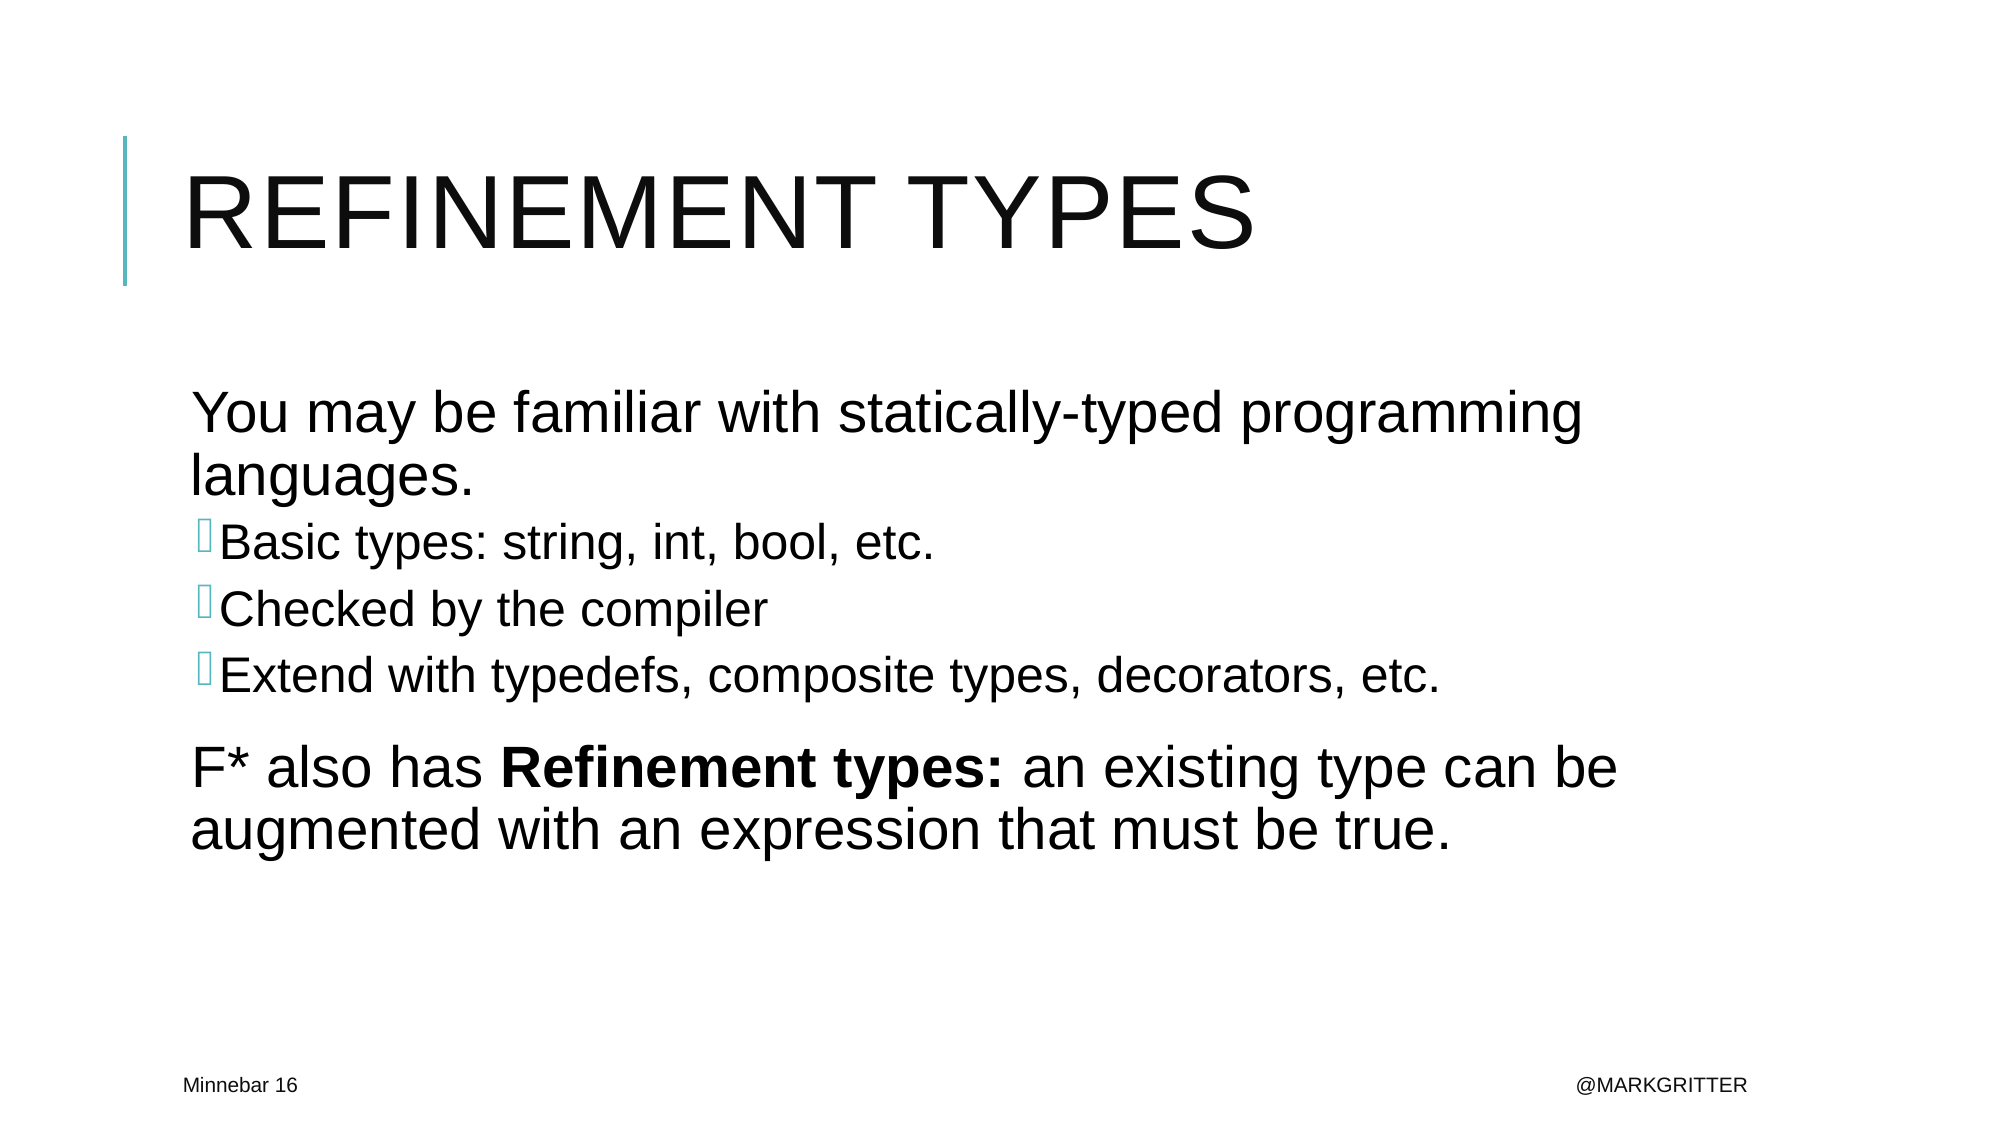

# Refinement Types
You may be familiar with statically-typed programming languages.
Basic types: string, int, bool, etc.
Checked by the compiler
Extend with typedefs, composite types, decorators, etc.
F* also has Refinement types: an existing type can be augmented with an expression that must be true.
Minnebar 16
@markgritter